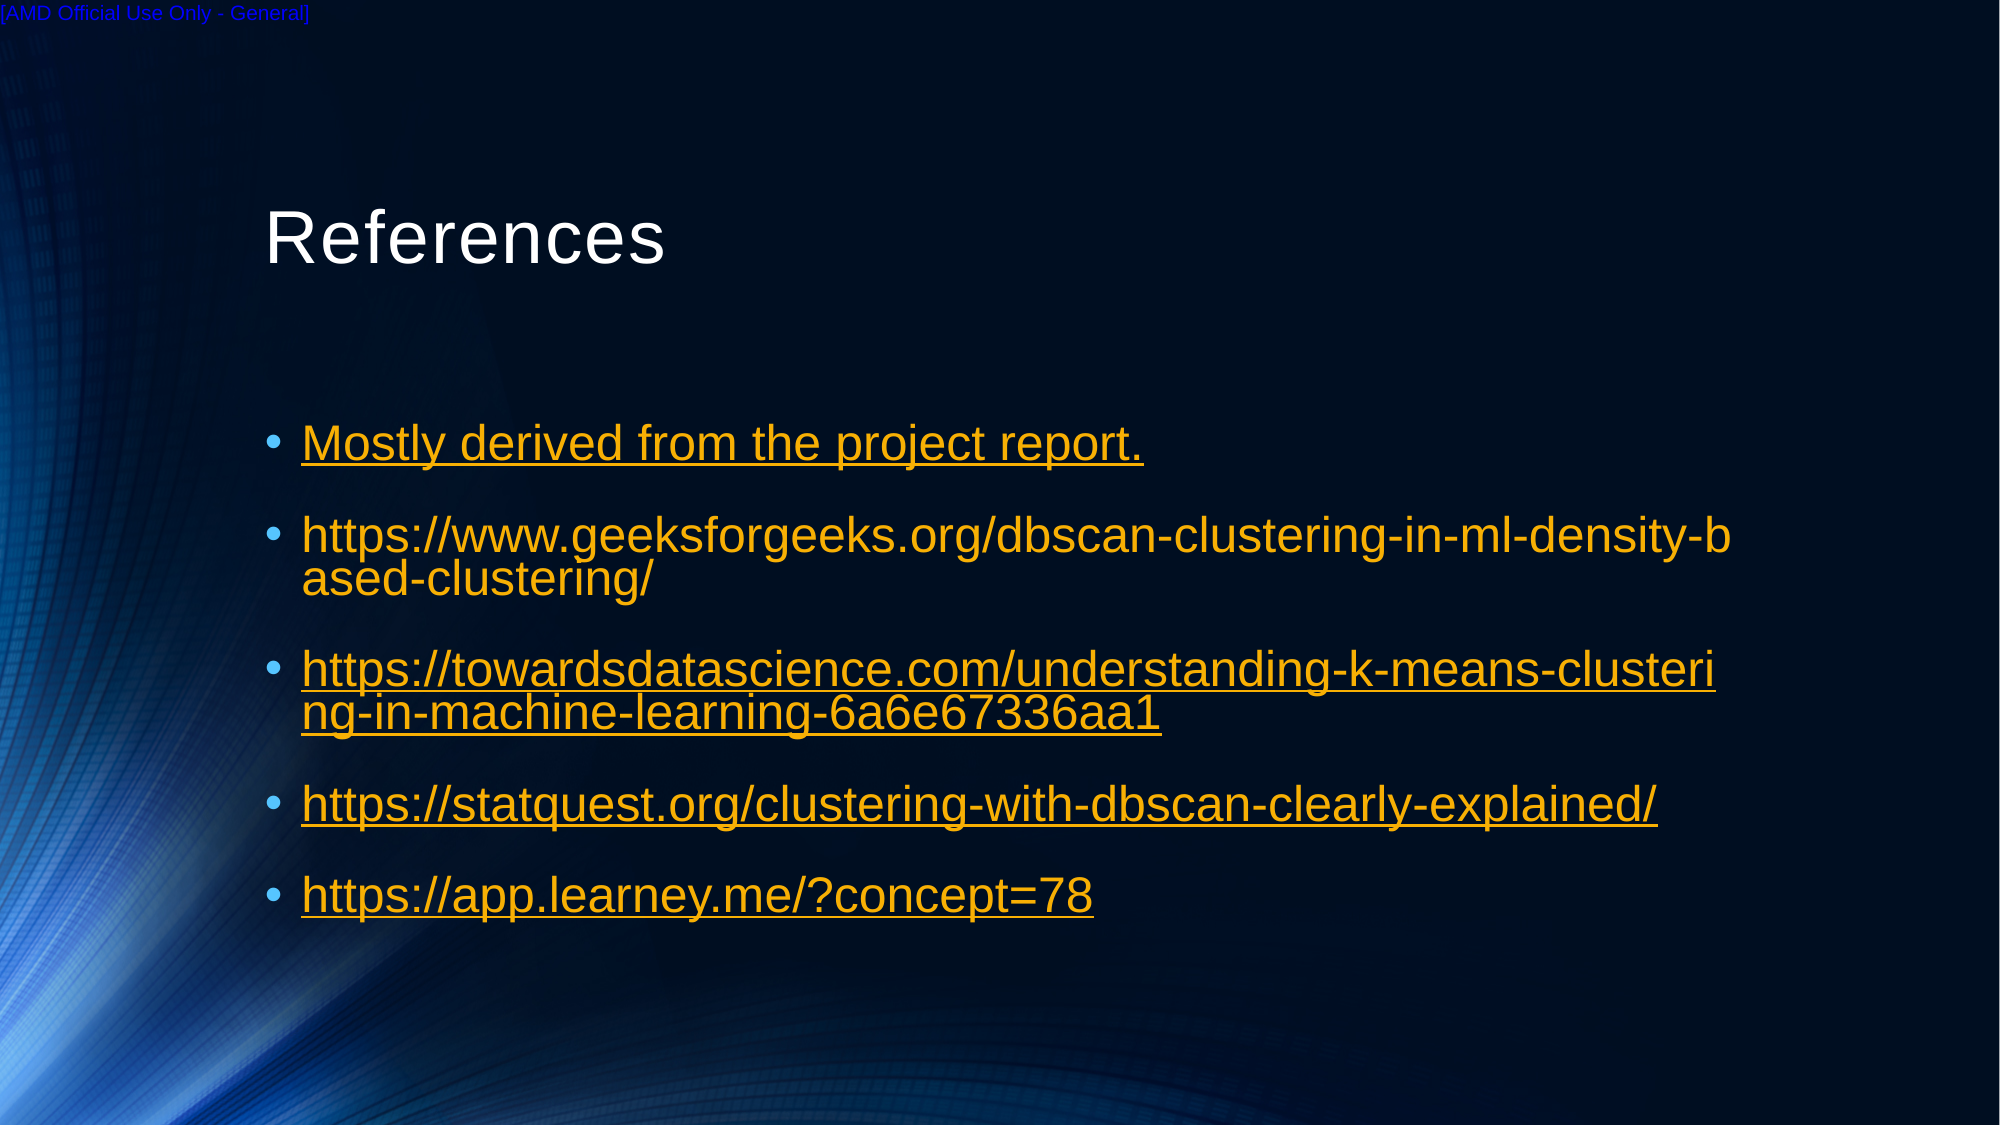

# References

Mostly derived from the project report.
https://www.geeksforgeeks.org/dbscan-clustering-in-ml-density-based-clustering/
https://towardsdatascience.com/understanding-k-means-clustering-in-machine-learning-6a6e67336aa1
https://statquest.org/clustering-with-dbscan-clearly-explained/
https://app.learney.me/?concept=78